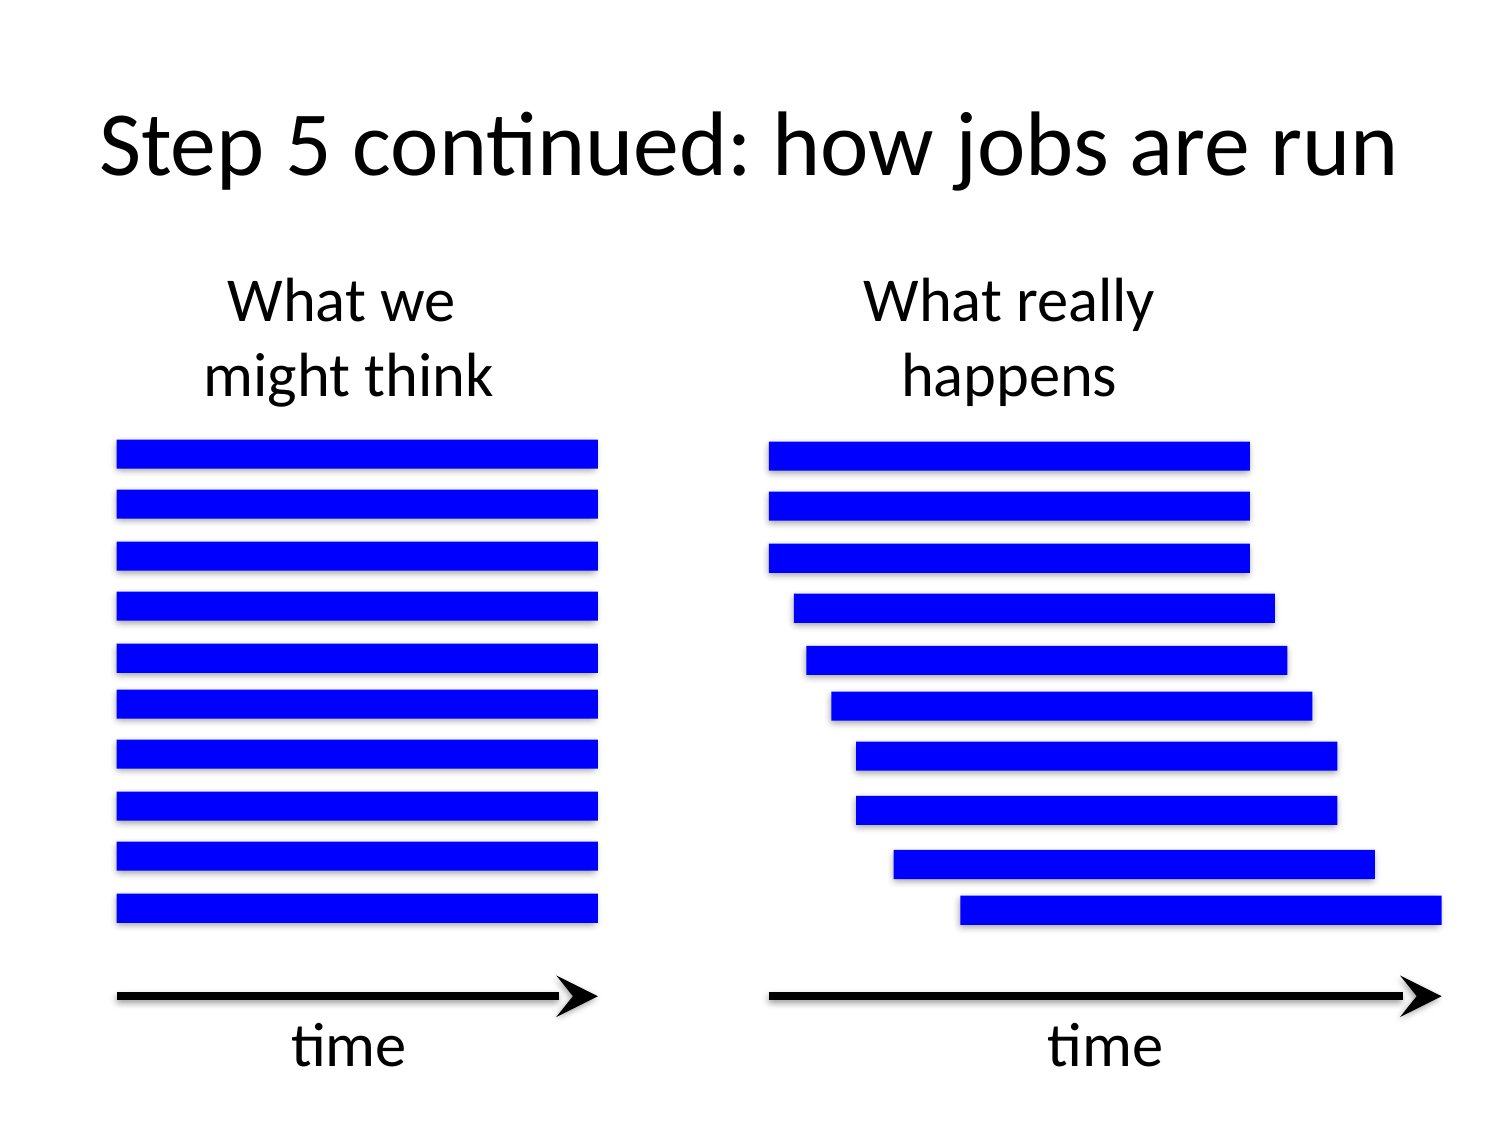

# Step 5 continued: how jobs are run
What we
might think
What really happens

time
time